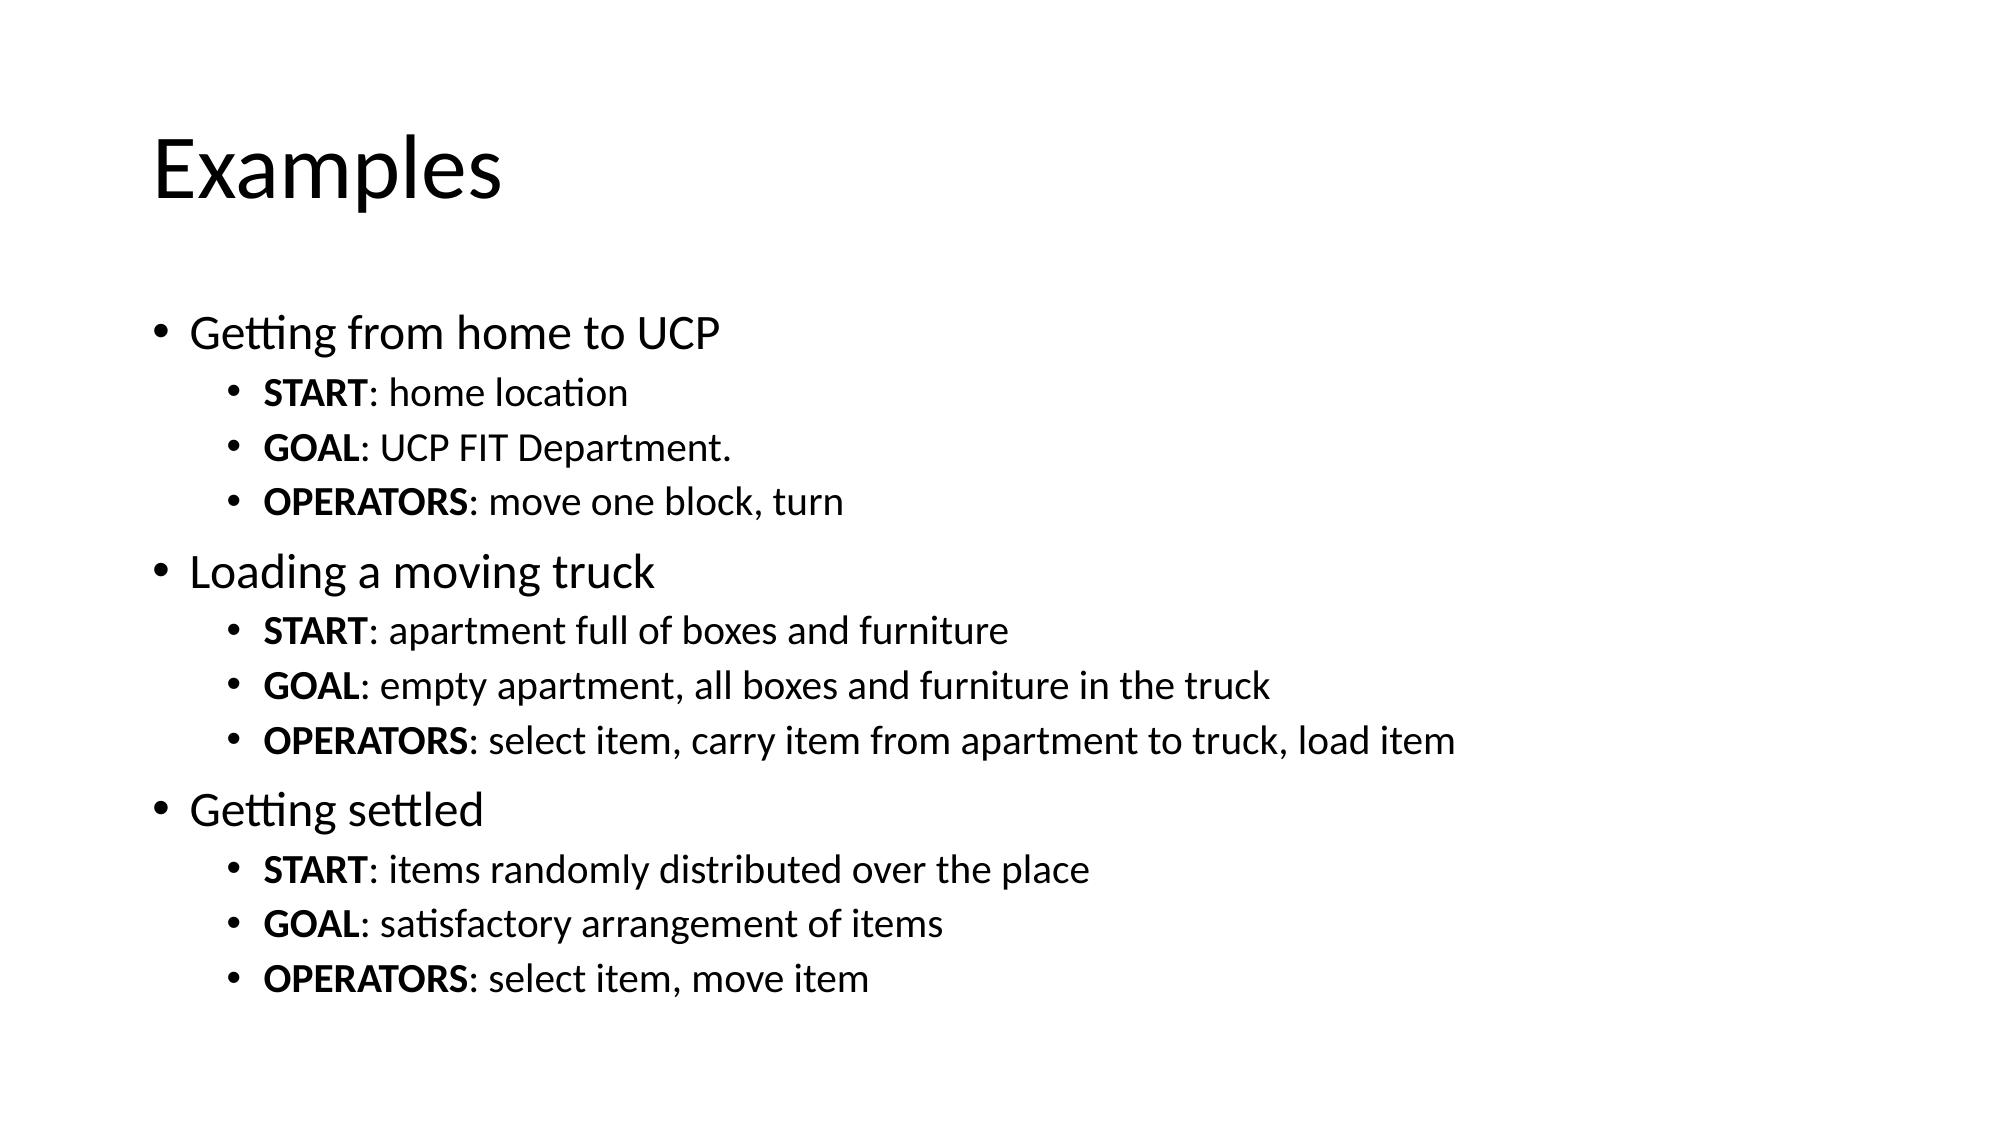

# Examples
Getting from home to UCP
START: home location
GOAL: UCP FIT Department.
OPERATORS: move one block, turn
Loading a moving truck
START: apartment full of boxes and furniture
GOAL: empty apartment, all boxes and furniture in the truck
OPERATORS: select item, carry item from apartment to truck, load item
Getting settled
START: items randomly distributed over the place
GOAL: satisfactory arrangement of items
OPERATORS: select item, move item